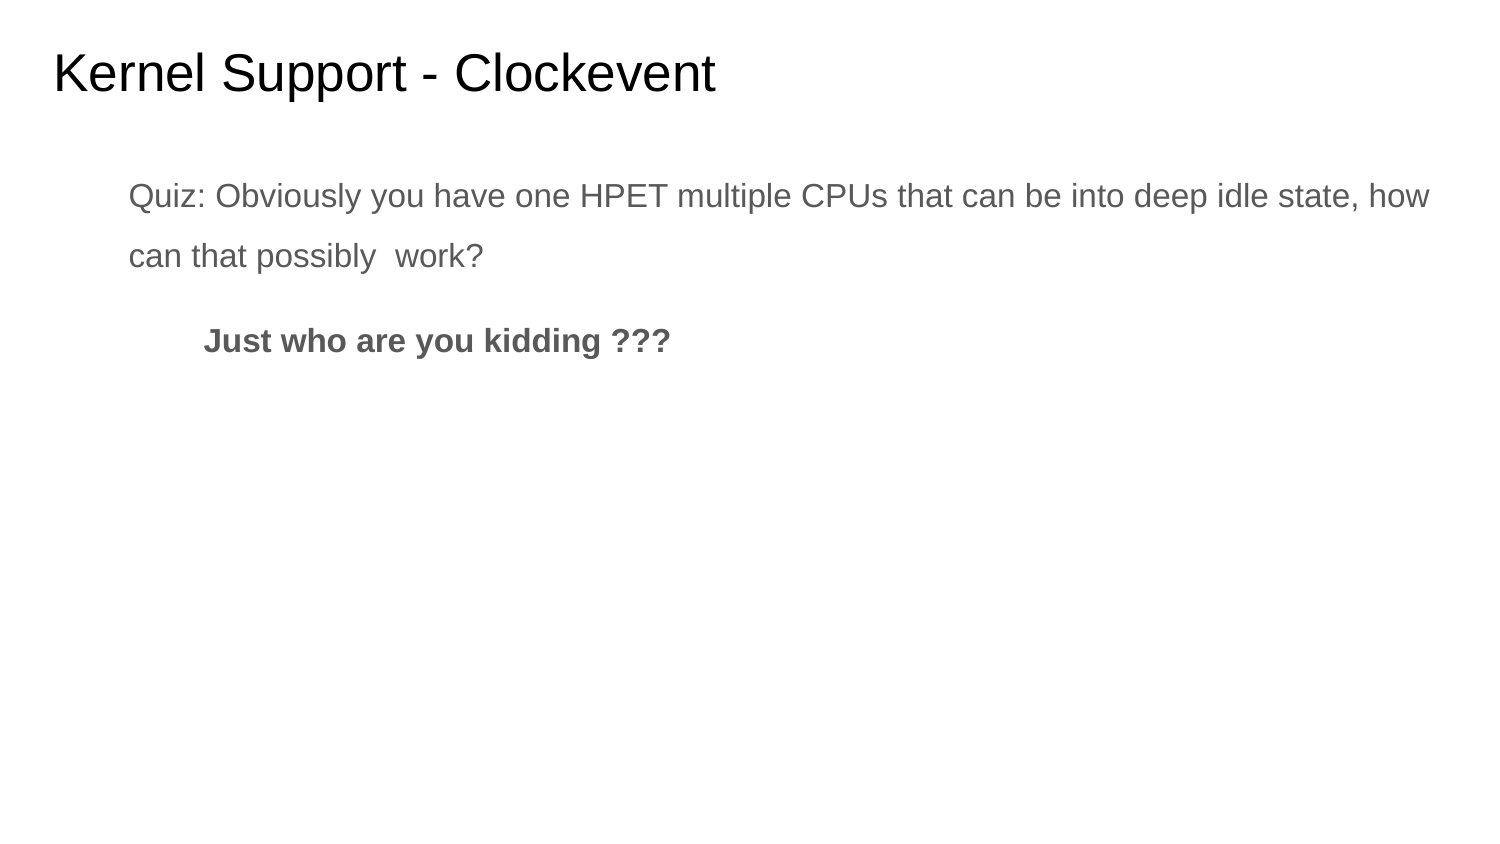

# Kernel Support - Clockevent

Quiz: Obviously you have one HPET multiple CPUs that can be into deep idle state, how can that possibly  work?
	Just who are you kidding ???